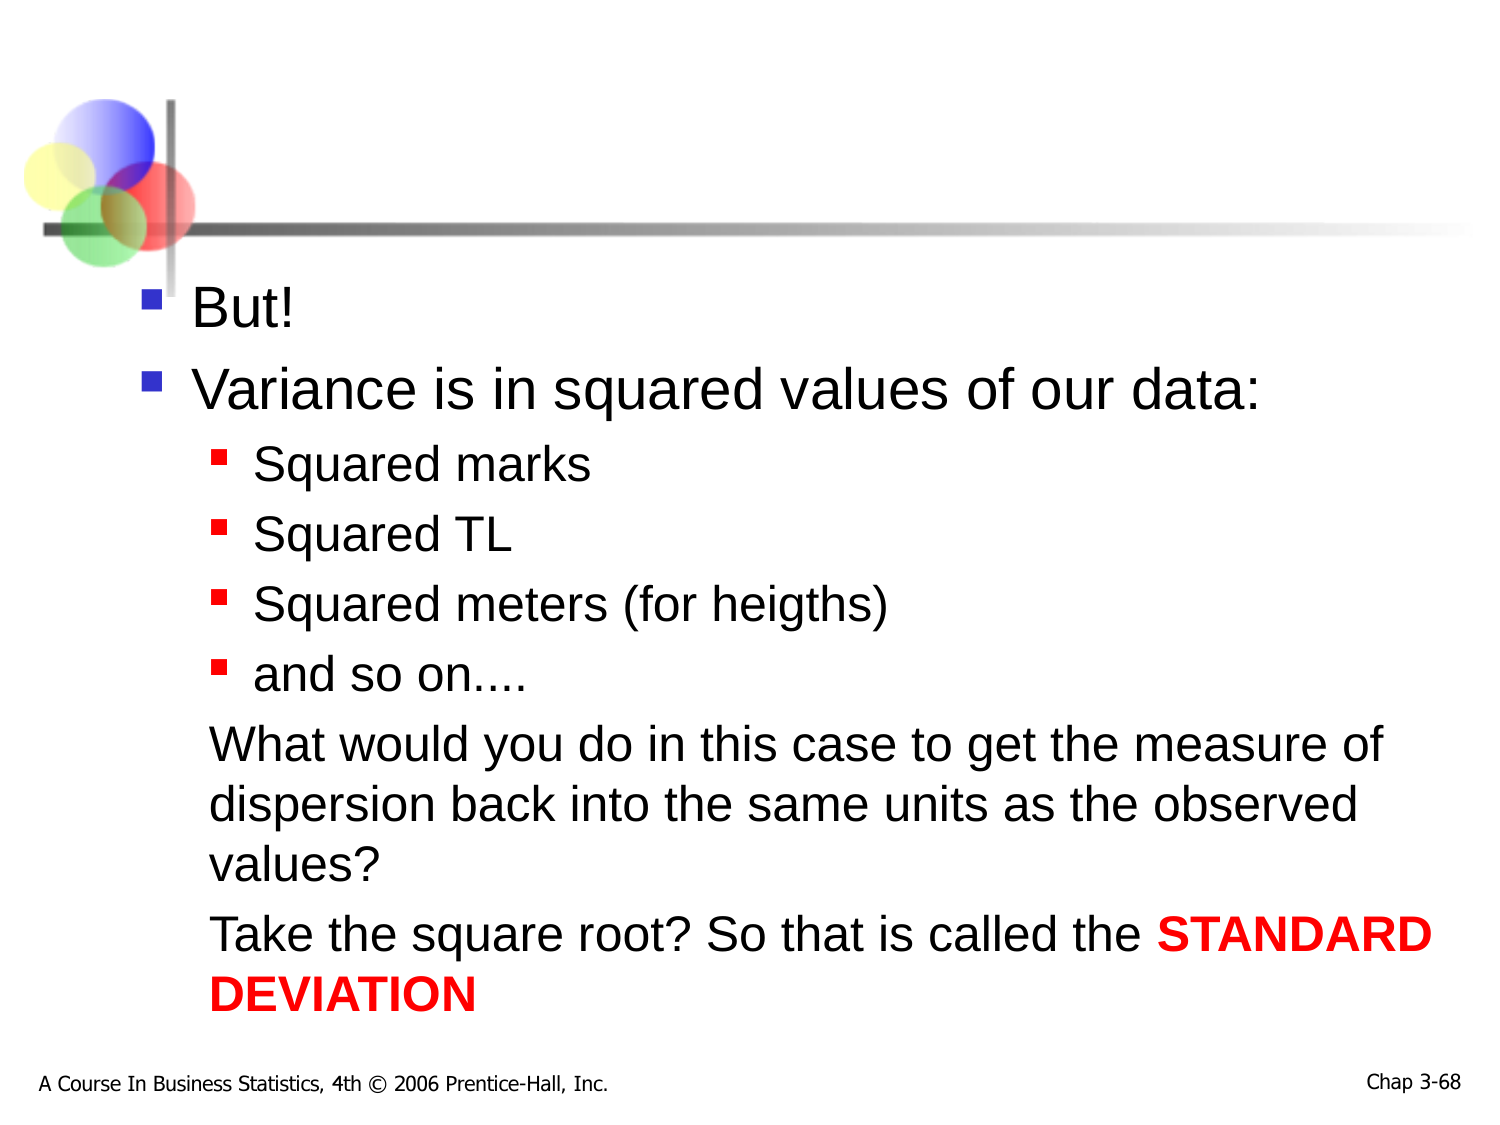

#
But!
Variance is in squared values of our data:
Squared marks
Squared TL
Squared meters (for heigths)
and so on....
What would you do in this case to get the measure of dispersion back into the same units as the observed values?
Take the square root? So that is called the STANDARD DEVIATION
A Course In Business Statistics, 4th © 2006 Prentice-Hall, Inc.
Chap 3-68